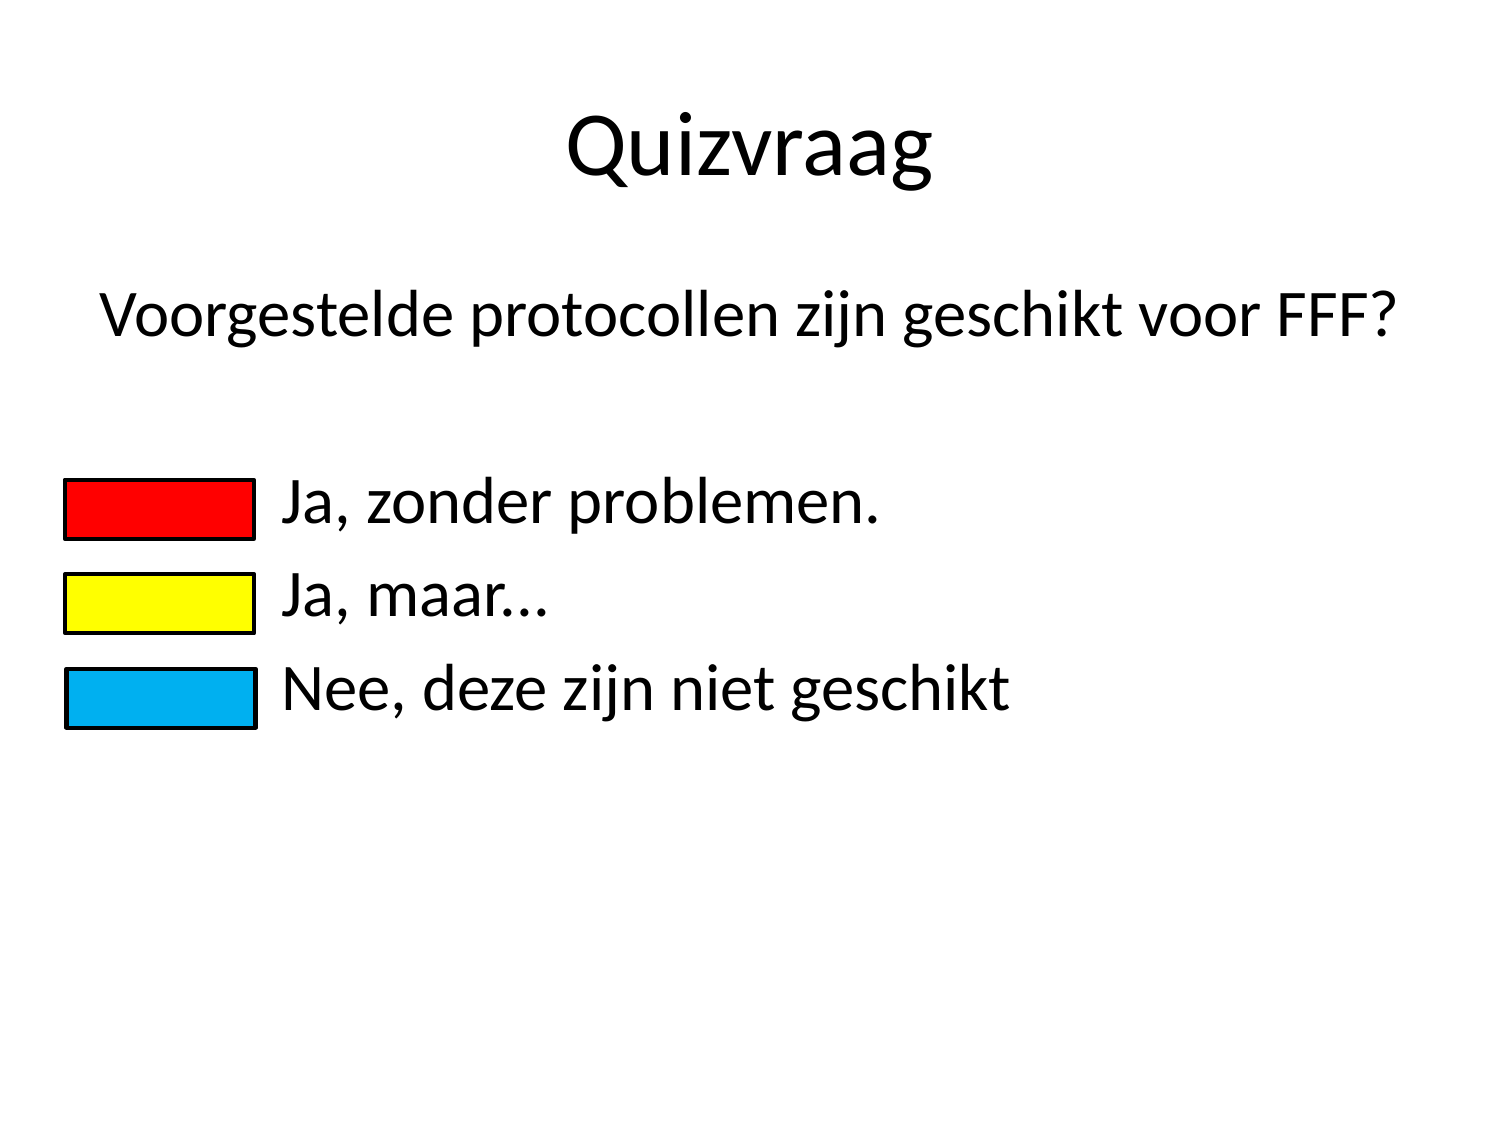

# Quizvraag
Voorgestelde protocollen zijn geschikt voor FFF?

Ja, zonder problemen.
Ja, maar...
Nee, deze zijn niet geschikt